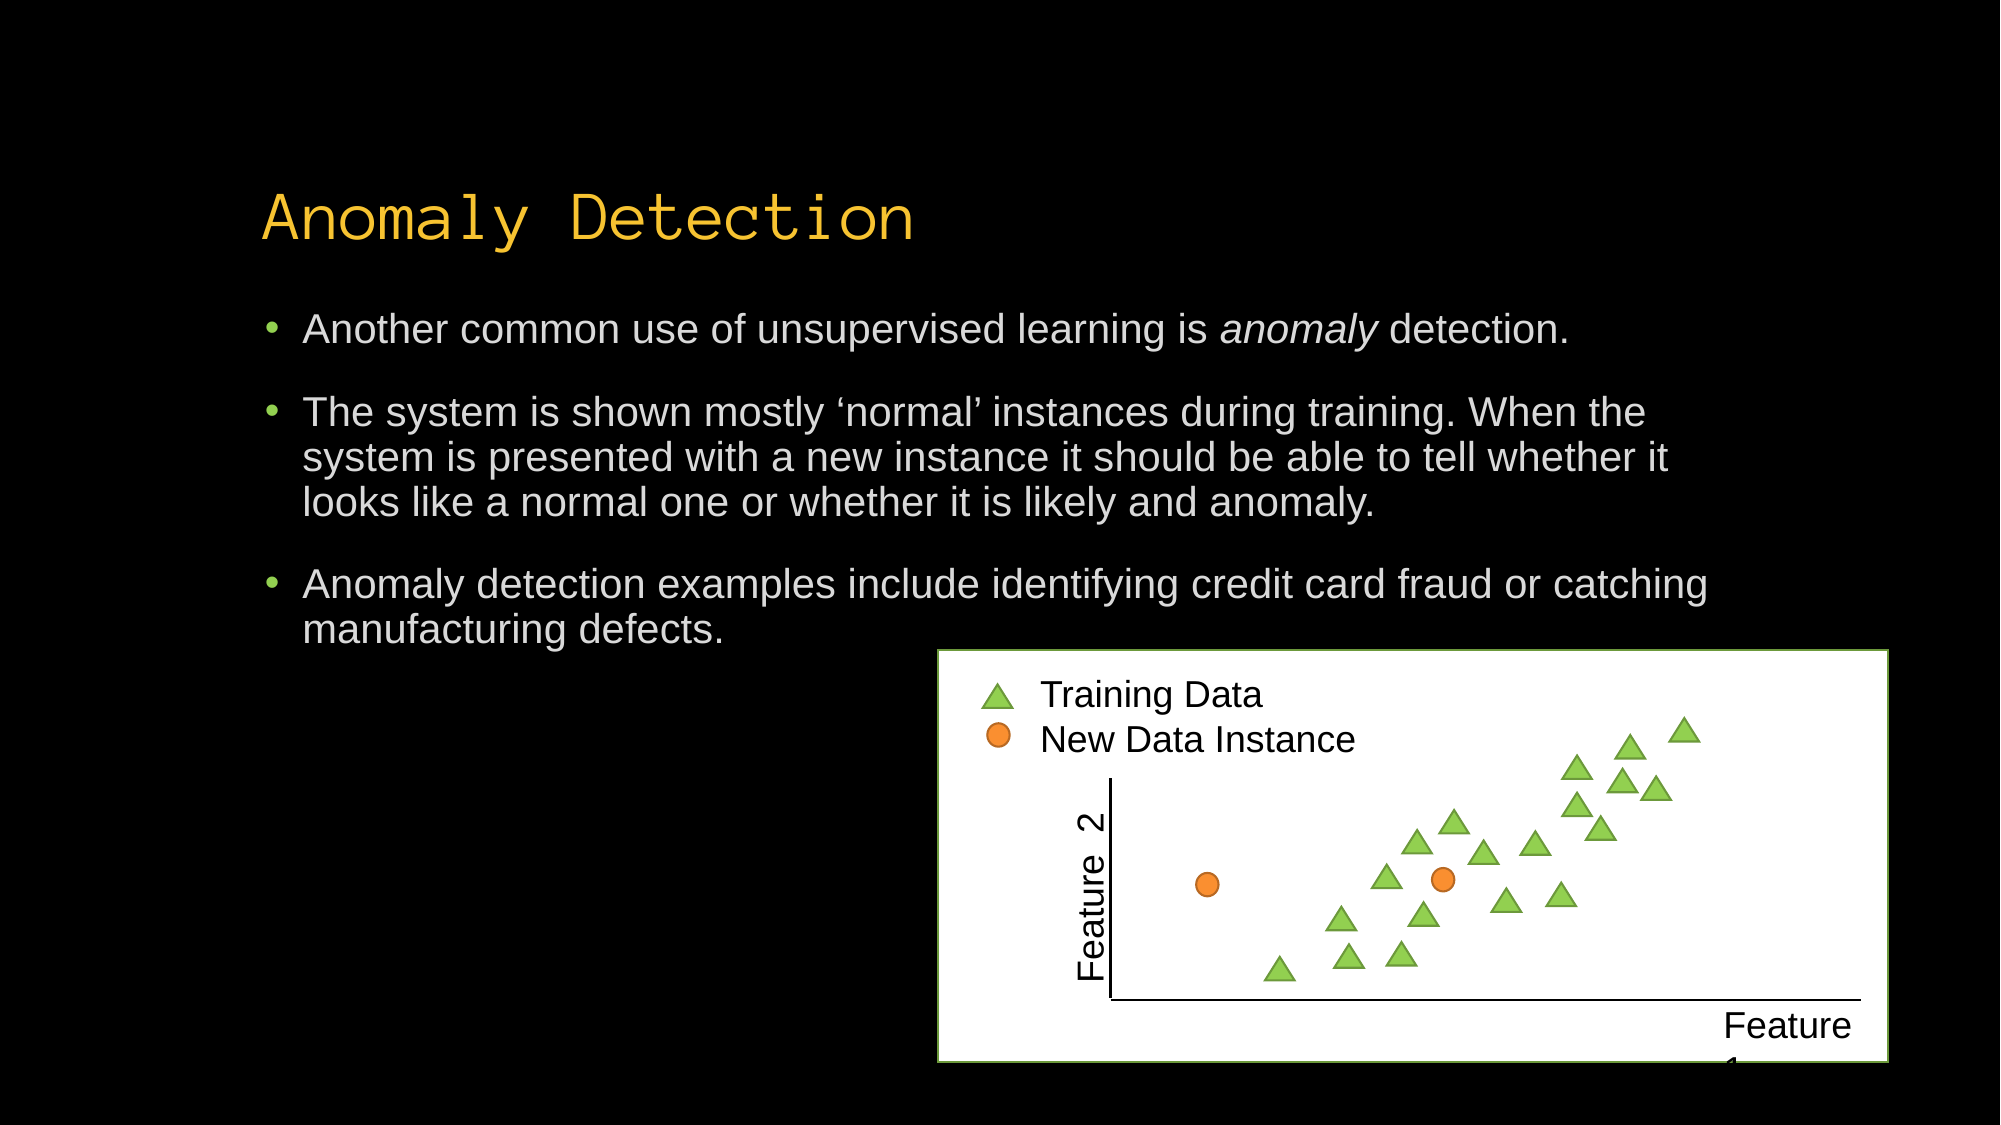

# Anomaly Detection
Another common use of unsupervised learning is anomaly detection.
The system is shown mostly ‘normal’ instances during training. When the system is presented with a new instance it should be able to tell whether it looks like a normal one or whether it is likely and anomaly.
Anomaly detection examples include identifying credit card fraud or catching manufacturing defects.

Training Data
New Data Instance

Feature  2

Feature 1